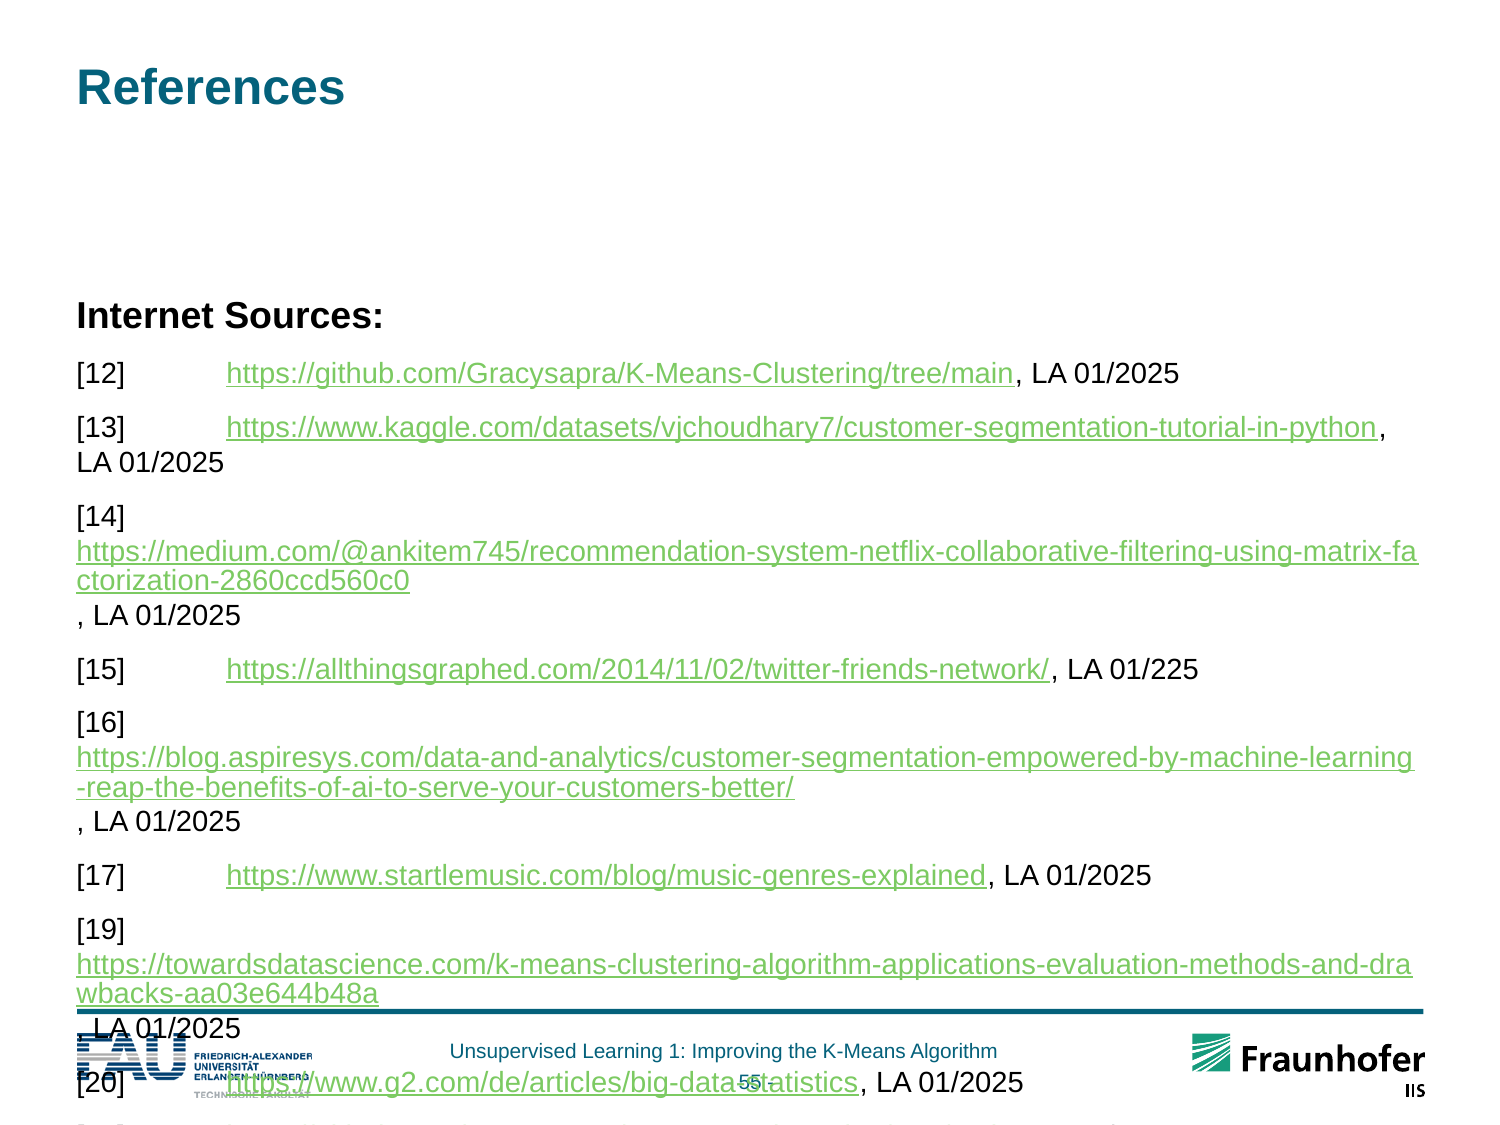

# References
Internet Sources:
[12] 	https://github.com/Gracysapra/K-Means-Clustering/tree/main, LA 01/2025
[13] 	https://www.kaggle.com/datasets/vjchoudhary7/customer-segmentation-tutorial-in-python, LA 01/2025
[14] 	https://medium.com/@ankitem745/recommendation-system-netflix-collaborative-filtering-using-matrix-factorization-2860ccd560c0, LA 01/2025
[15] 	https://allthingsgraphed.com/2014/11/02/twitter-friends-network/, LA 01/225
[16] 	https://blog.aspiresys.com/data-and-analytics/customer-segmentation-empowered-by-machine-learning-reap-the-benefits-of-ai-to-serve-your-customers-better/, LA 01/2025
[17] 	https://www.startlemusic.com/blog/music-genres-explained, LA 01/2025
[19] 	https://towardsdatascience.com/k-means-clustering-algorithm-applications-evaluation-methods-and-drawbacks-aa03e644b48a, LA 01/2025
[20] 	https://www.g2.com/de/articles/big-data-statistics, LA 01/2025
[21] 	https://github.com/Gracysapra/K-Means-Clustering/tree/main, LA 01/2025
[22] 	https://www.kaggle.com/datasets/vjchoudhary7/customer-segmentation-tutorial-in-python/data, LA 01/2025